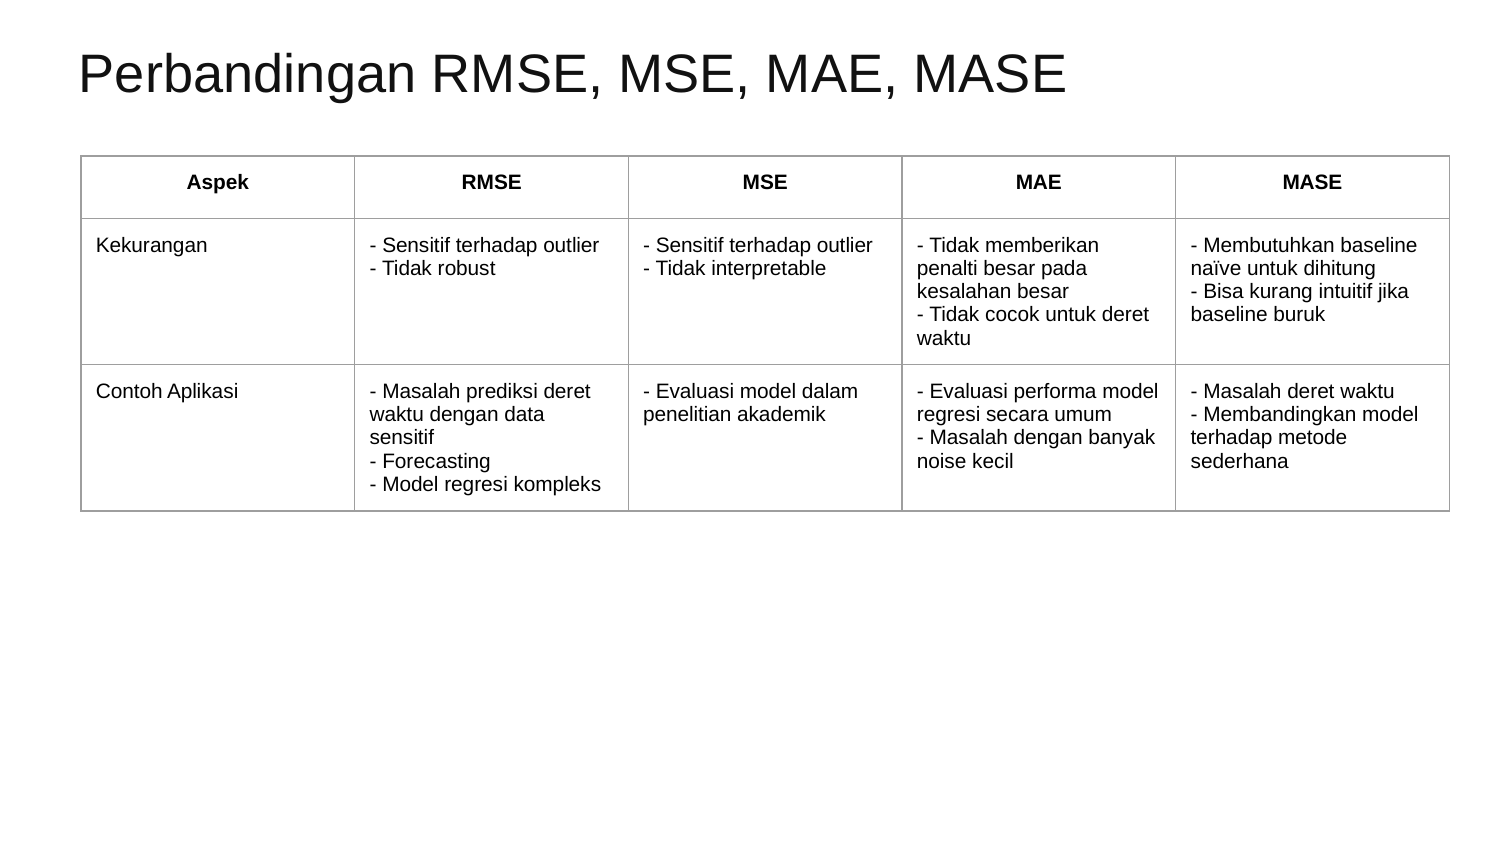

# Perbandingan RMSE, MSE, MAE, MASE
| Aspek | RMSE | MSE | MAE | MASE |
| --- | --- | --- | --- | --- |
| Kekurangan | - Sensitif terhadap outlier - Tidak robust | - Sensitif terhadap outlier - Tidak interpretable | - Tidak memberikan penalti besar pada kesalahan besar - Tidak cocok untuk deret waktu | - Membutuhkan baseline naïve untuk dihitung - Bisa kurang intuitif jika baseline buruk |
| Contoh Aplikasi | - Masalah prediksi deret waktu dengan data sensitif - Forecasting - Model regresi kompleks | - Evaluasi model dalam penelitian akademik | - Evaluasi performa model regresi secara umum - Masalah dengan banyak noise kecil | - Masalah deret waktu - Membandingkan model terhadap metode sederhana |